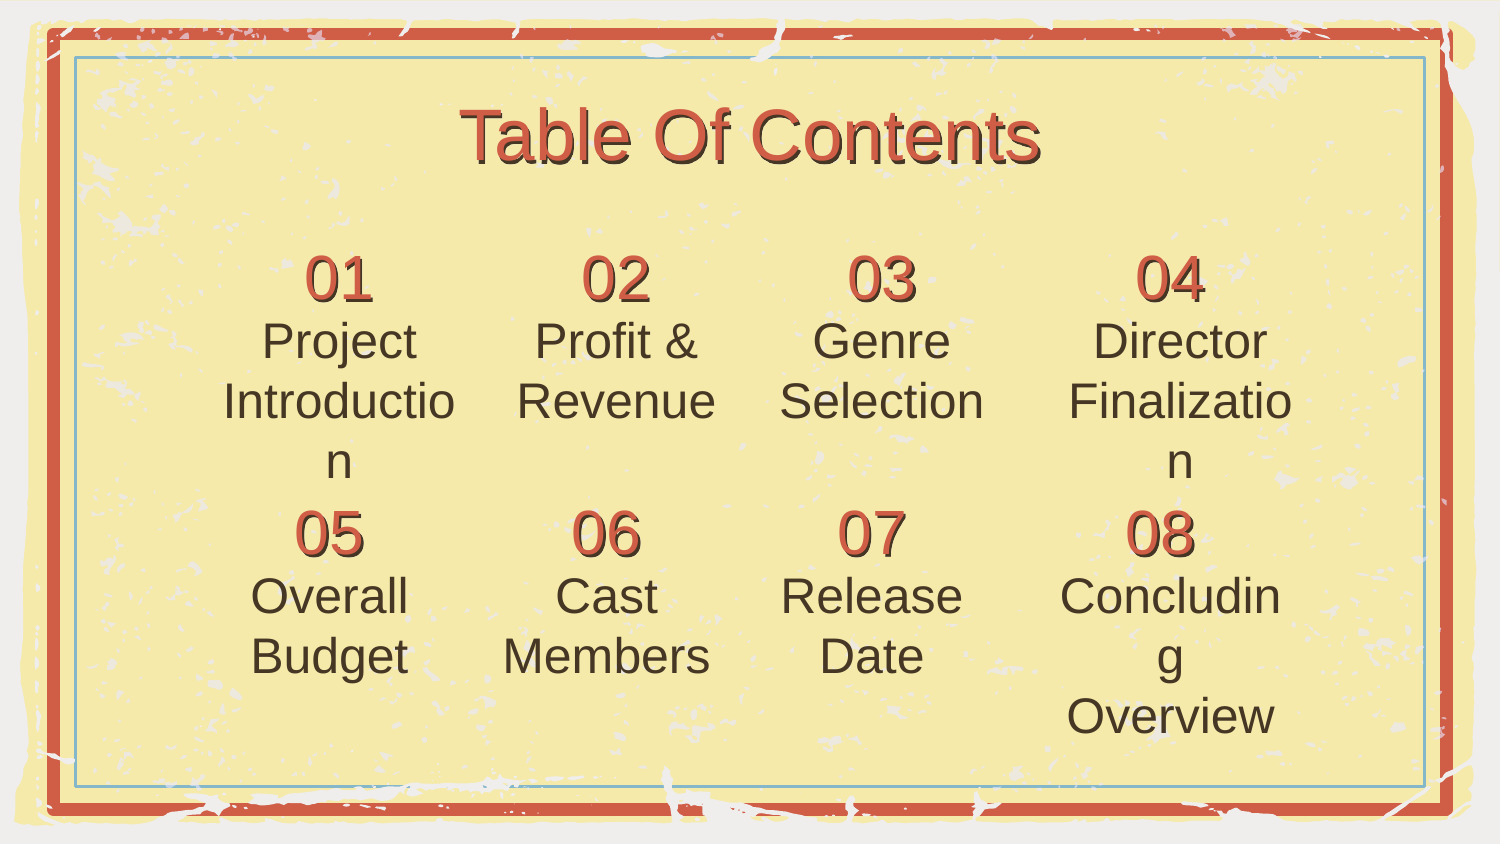

Table Of Contents
02
01
03
04
Profit &
Revenue
# Project
Introduction
Genre Selection
Director Finalization
06
05
07
08
Cast
Members
Release Date
Concluding Overview
Overall
Budget